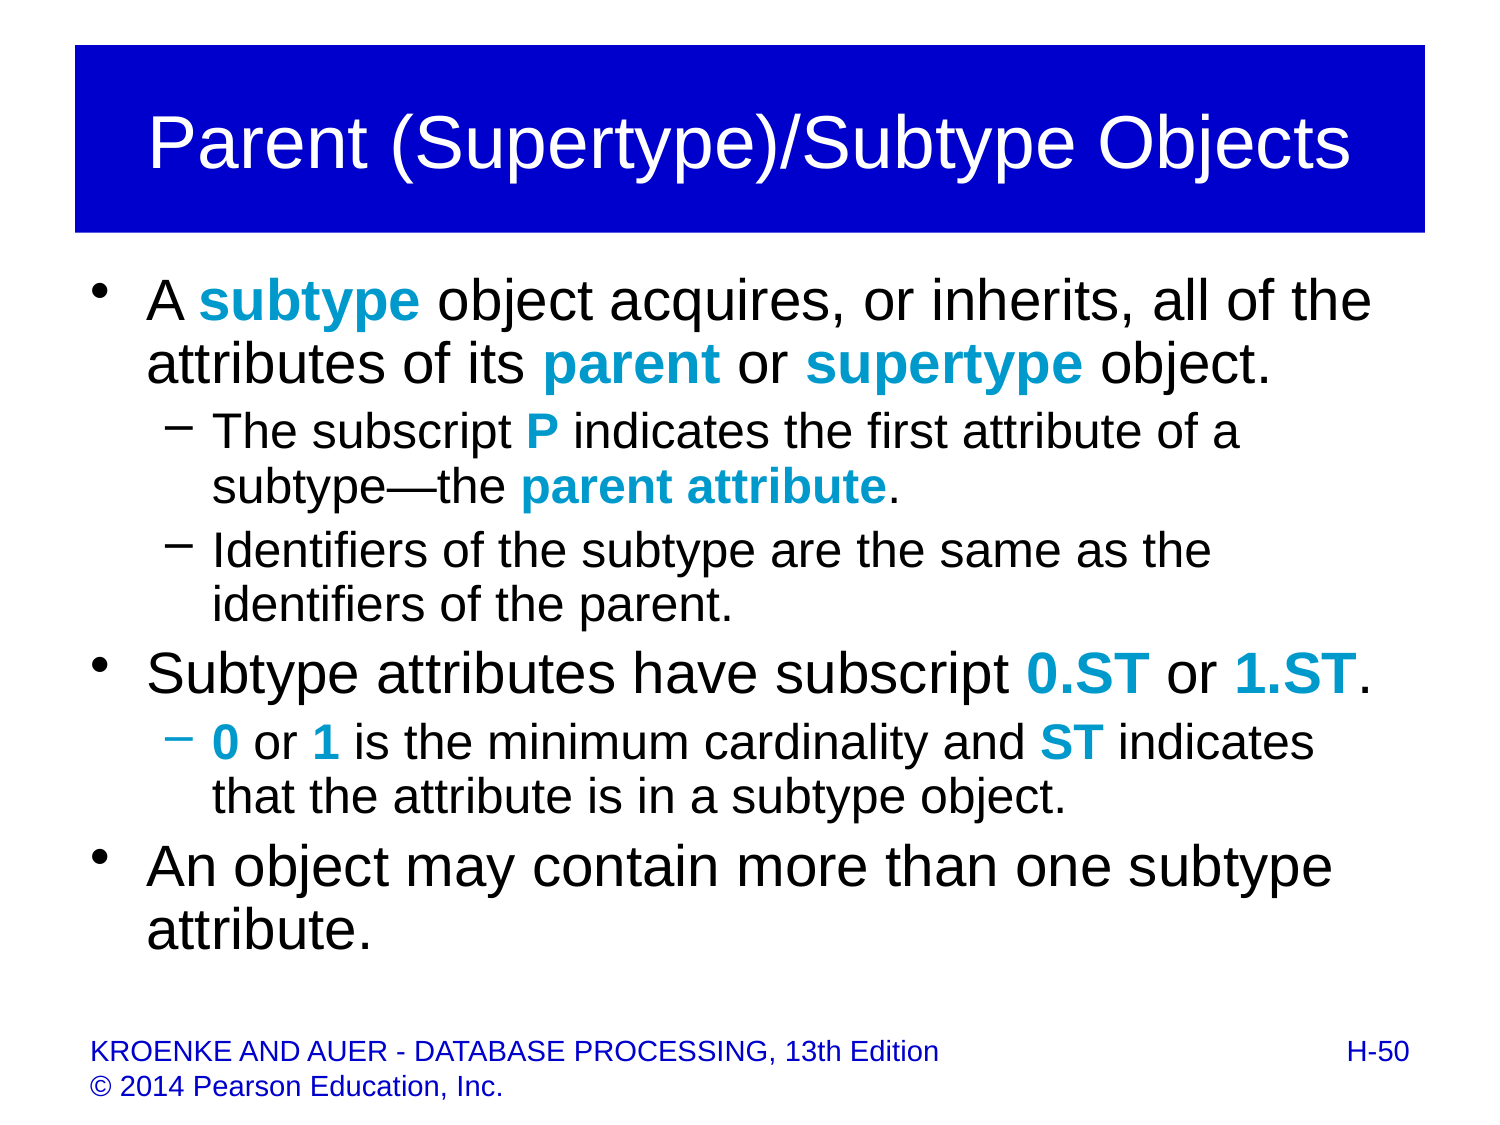

# Parent (Supertype)/Subtype Objects
A subtype object acquires, or inherits, all of the attributes of its parent or supertype object.
The subscript P indicates the first attribute of a subtype—the parent attribute.
Identifiers of the subtype are the same as the identifiers of the parent.
Subtype attributes have subscript 0.ST or 1.ST.
0 or 1 is the minimum cardinality and ST indicates that the attribute is in a subtype object.
An object may contain more than one subtype attribute.

H-50

KROENKE AND AUER - DATABASE PROCESSING, 13th Edition  © 2014 Pearson Education, Inc.